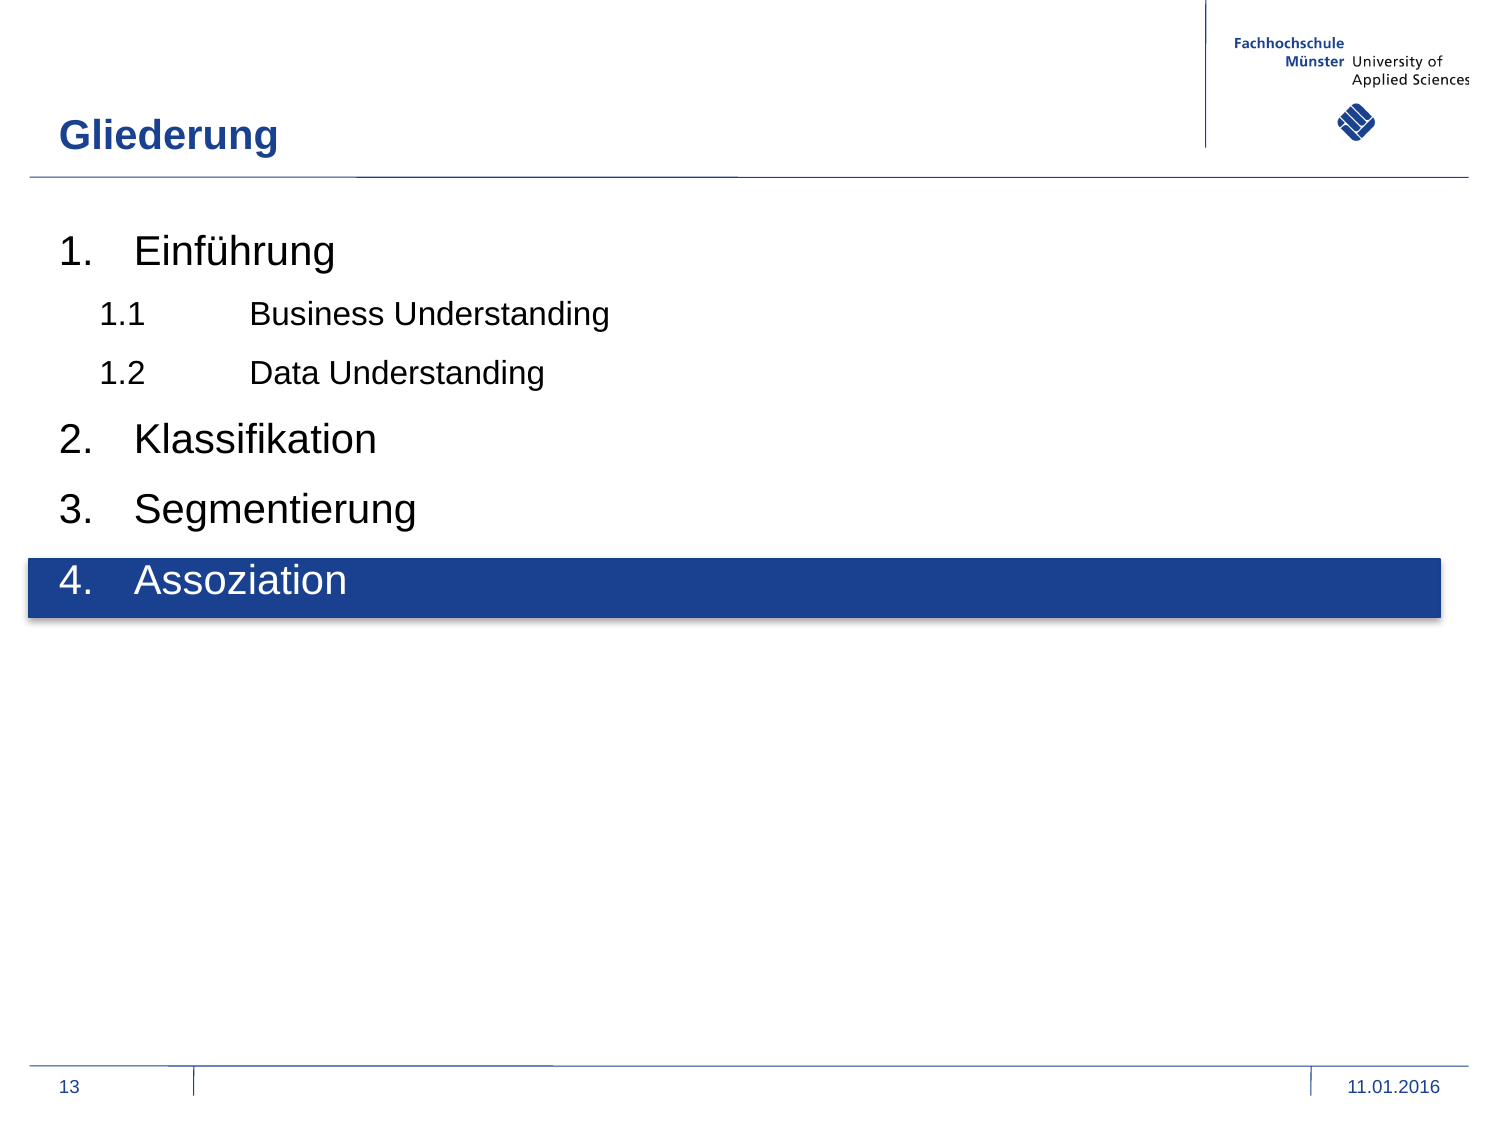

Gliederung
Einführung
1.1	Business Understanding
1.2	Data Understanding
Klassifikation
Segmentierung
Assoziation

13
11.01.2016